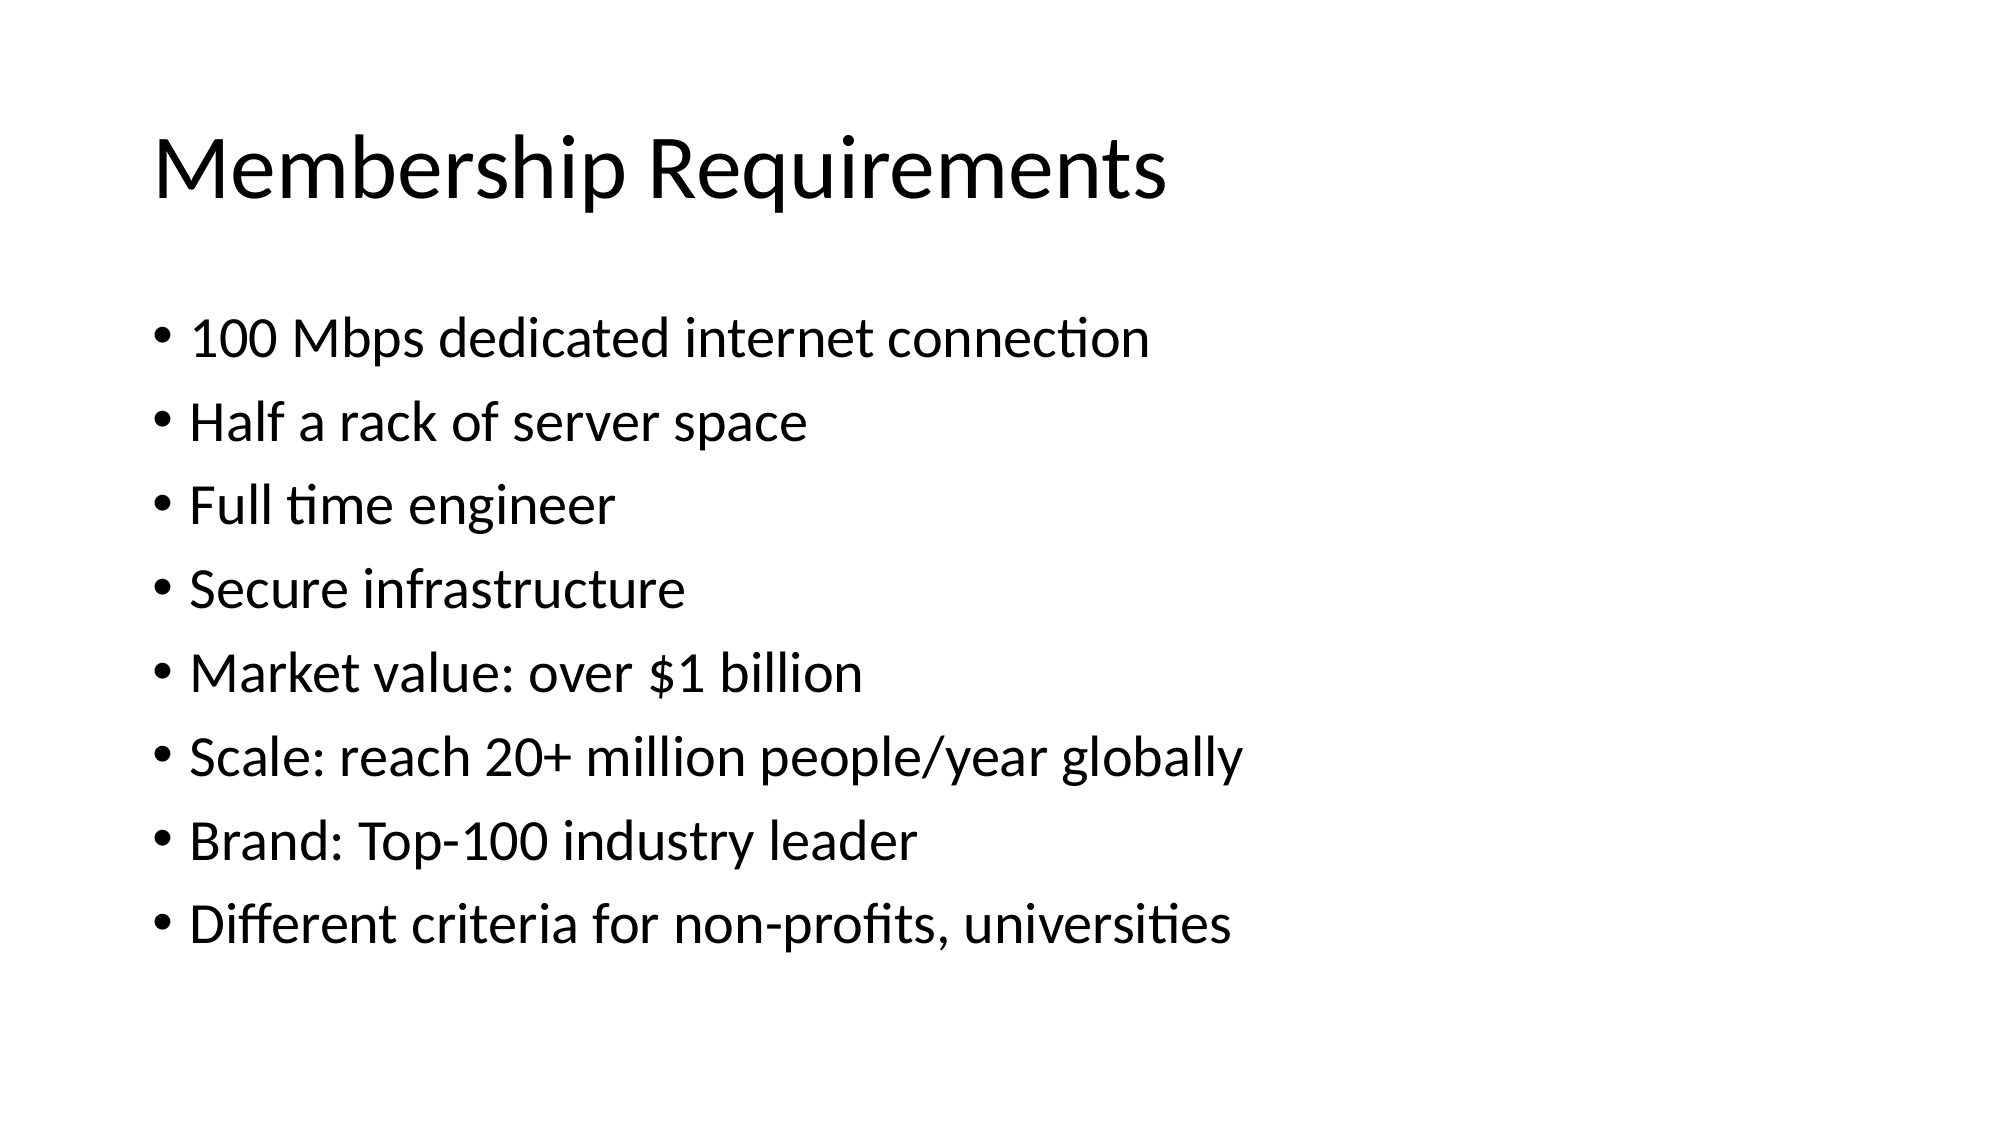

# Membership Requirements
100 Mbps dedicated internet connection
Half a rack of server space
Full time engineer
Secure infrastructure
Market value: over $1 billion
Scale: reach 20+ million people/year globally
Brand: Top-100 industry leader
Different criteria for non-profits, universities